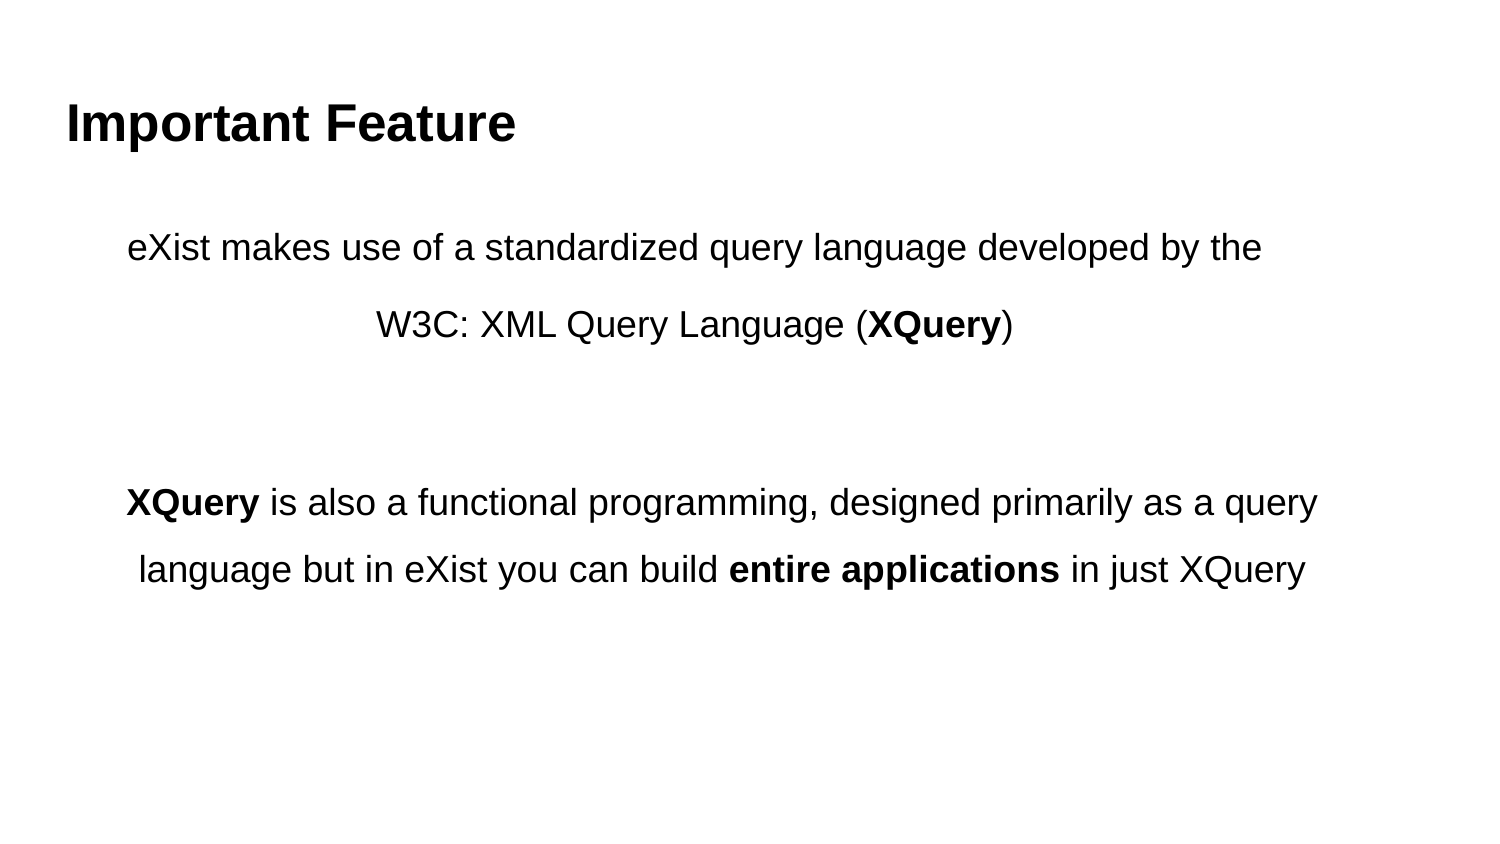

# Important Feature
eXist makes use of a standardized query language developed by the
W3C: XML Query Language (XQuery)
XQuery is also a functional programming, designed primarily as a query
language but in eXist you can build entire applications in just XQuery